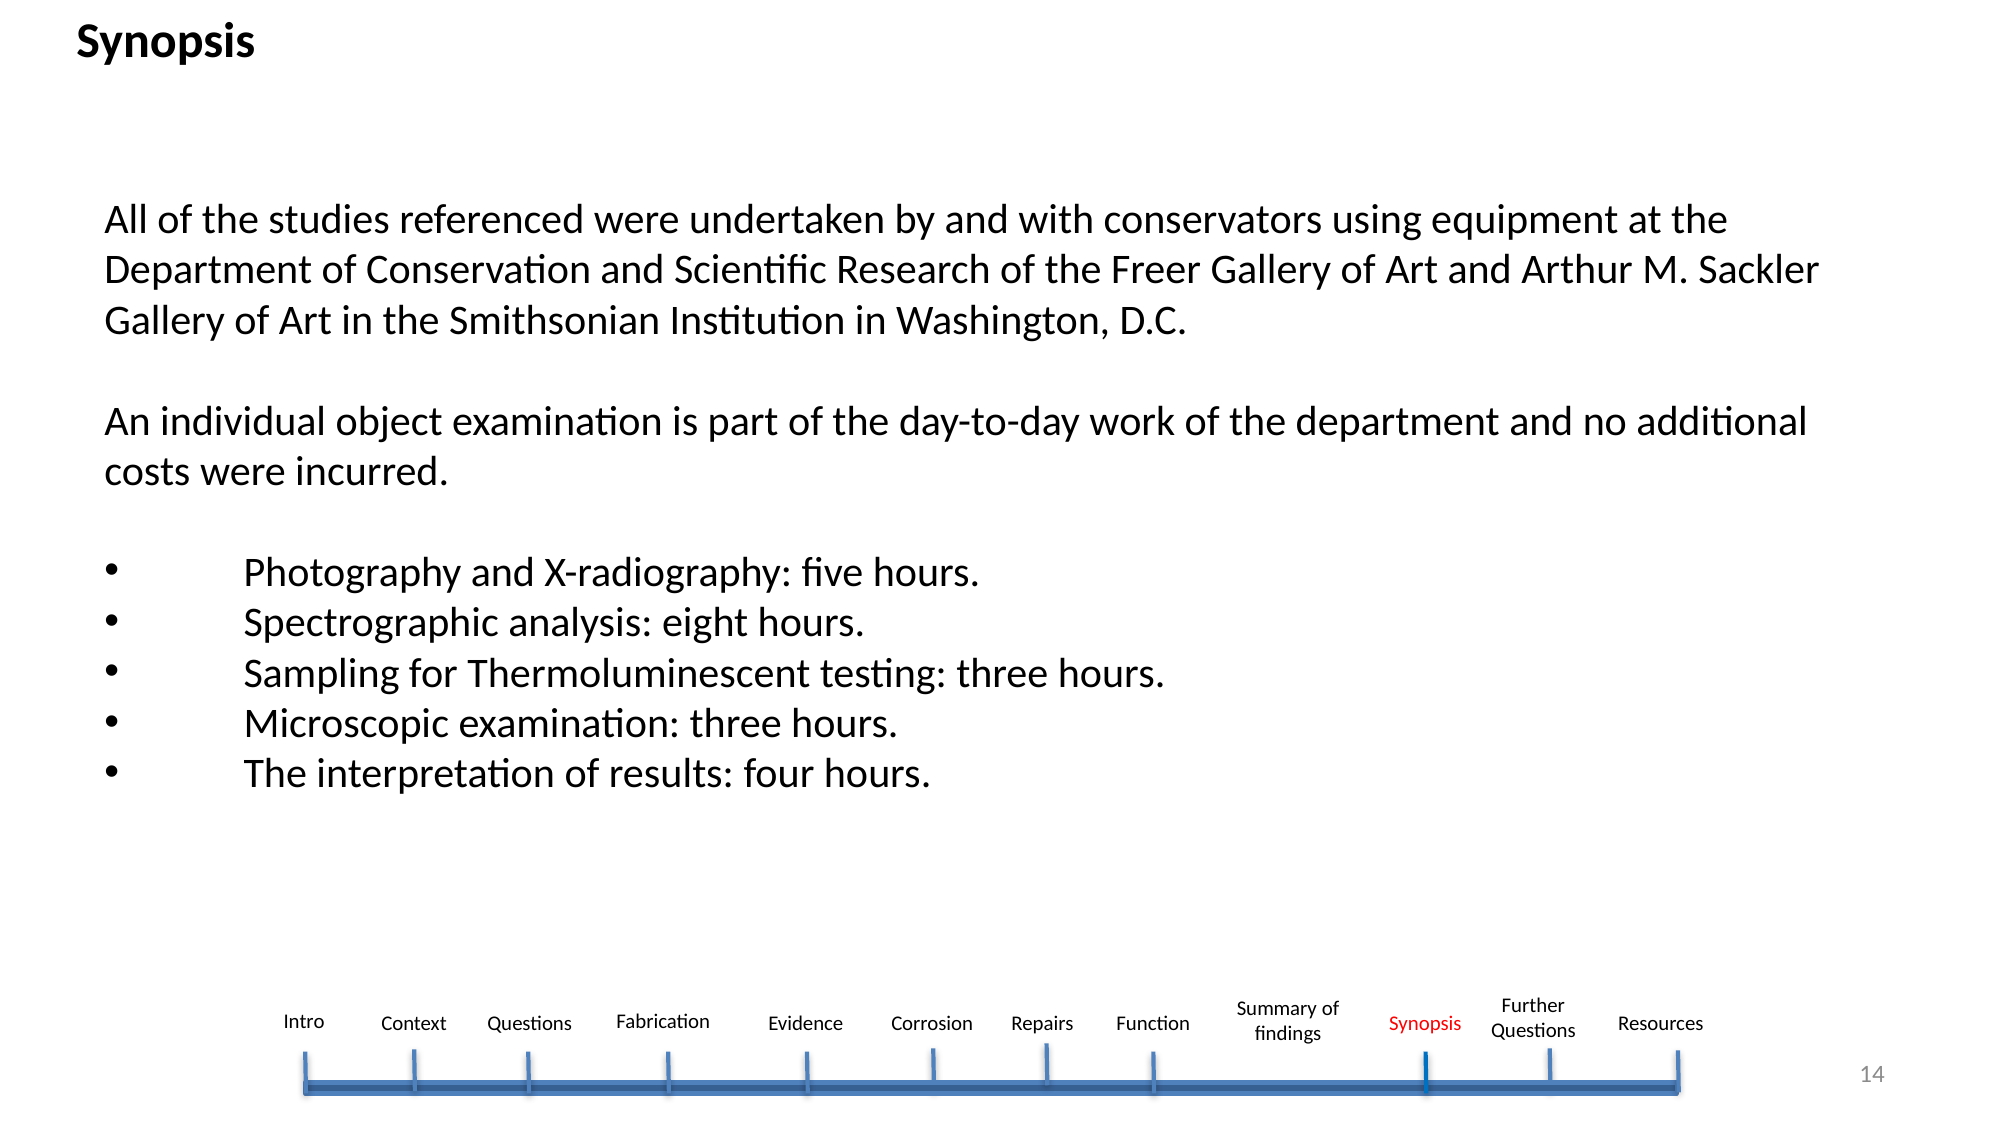

Synopsis
All of the studies referenced were undertaken by and with conservators using equipment at the Department of Conservation and Scientific Research of the Freer Gallery of Art and Arthur M. Sackler Gallery of Art in the Smithsonian Institution in Washington, D.C.

An individual object examination is part of the day-to-day work of the department and no additional costs were incurred.

Photography and X-radiography: five hours.
Spectrographic analysis: eight hours.
Sampling for Thermoluminescent testing: three hours.
Microscopic examination: three hours.
The interpretation of results: four hours.

Further Questions
Summary of
findings

Fabrication
Intro
Corrosion
Synopsis
Evidence
Function
Context
Questions
Repairs
Resources

14